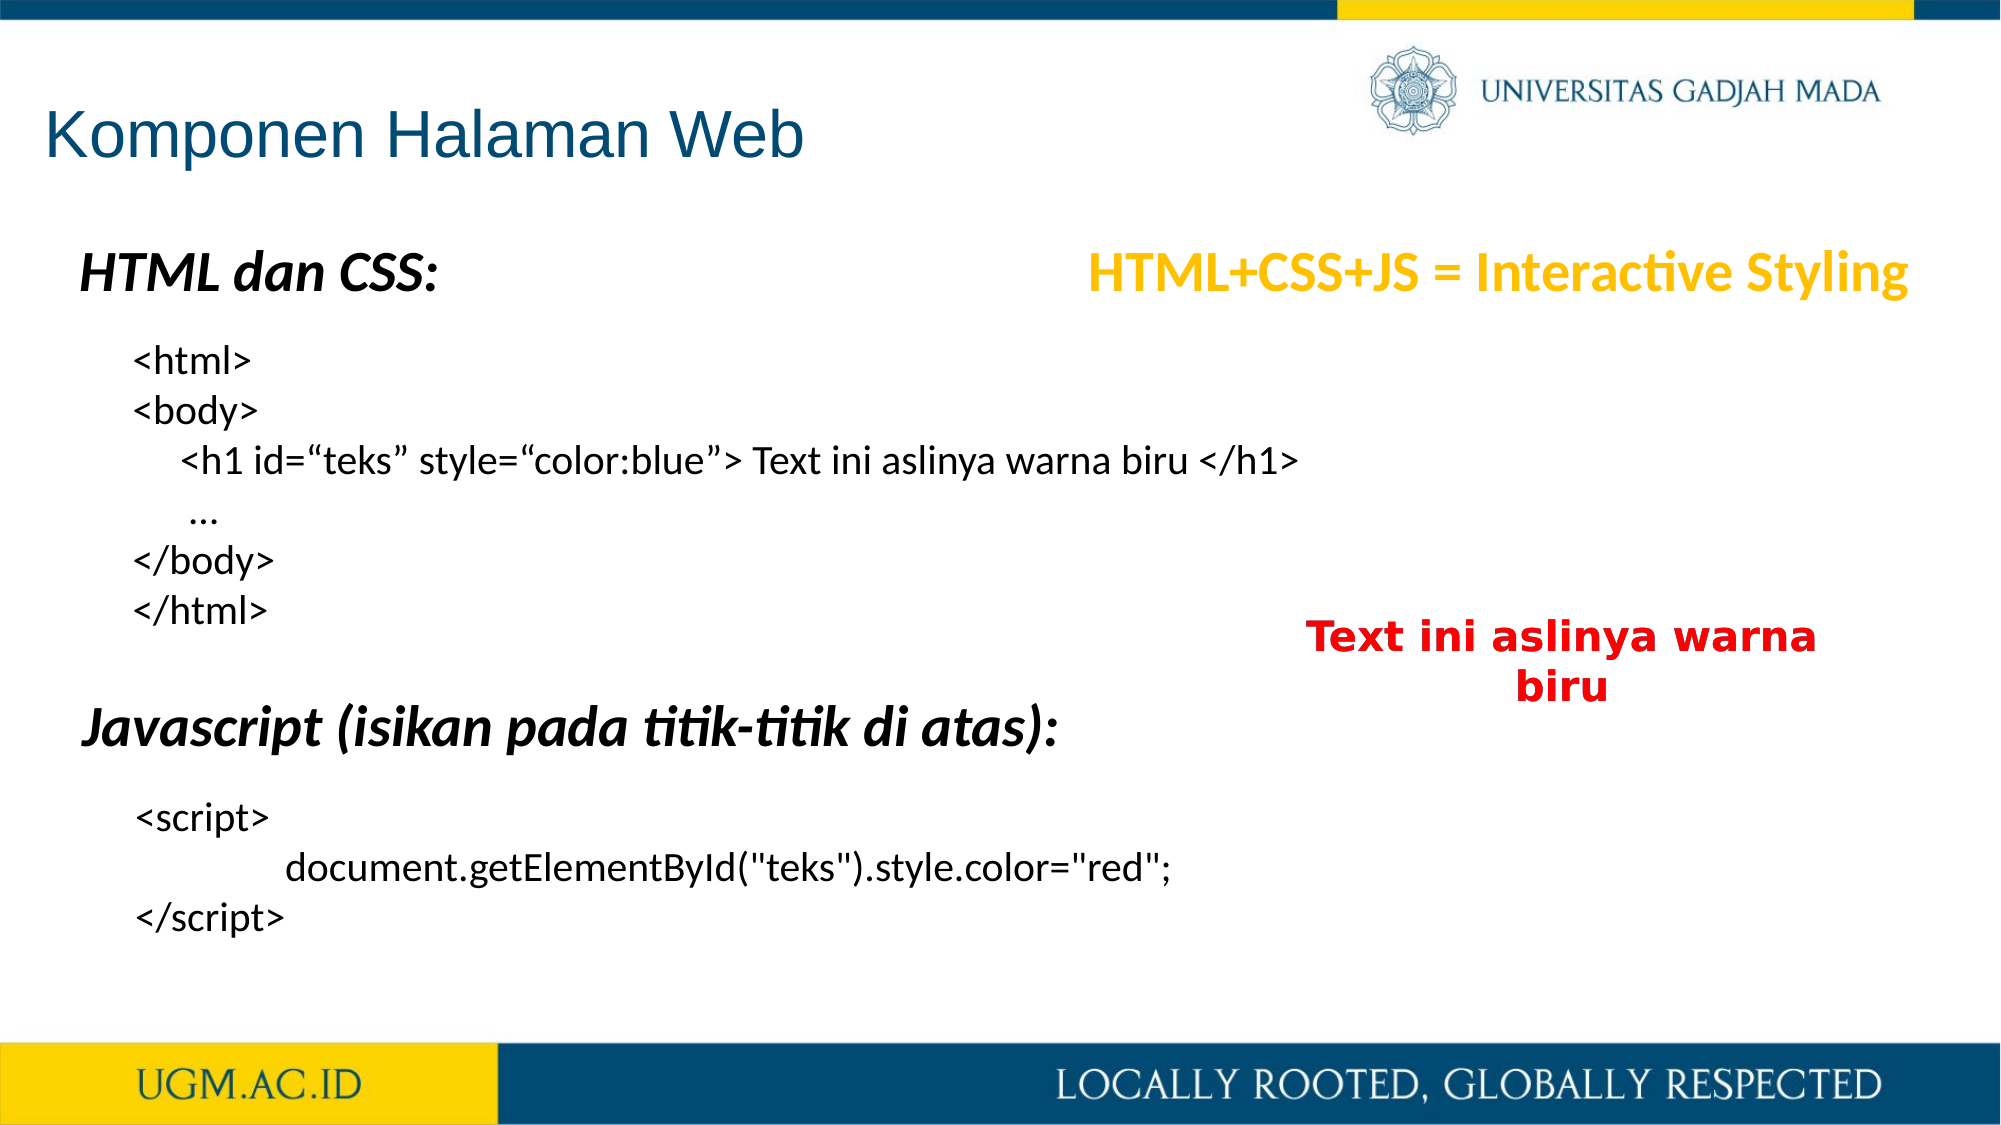

Komponen Halaman Web
HTML dan CSS:
HTML+CSS+JS = Interactive Styling
<html>
<body>
     <h1 id=“teks” style=“color:blue”> Text ini aslinya warna biru </h1>
      …
</body>
</html>
Text ini aslinya warna biru
Text ini aslinya warna biru
Javascript (isikan pada titik-titik di atas):
<script>
	document.getElementById("teks").style.color="red";
</script>